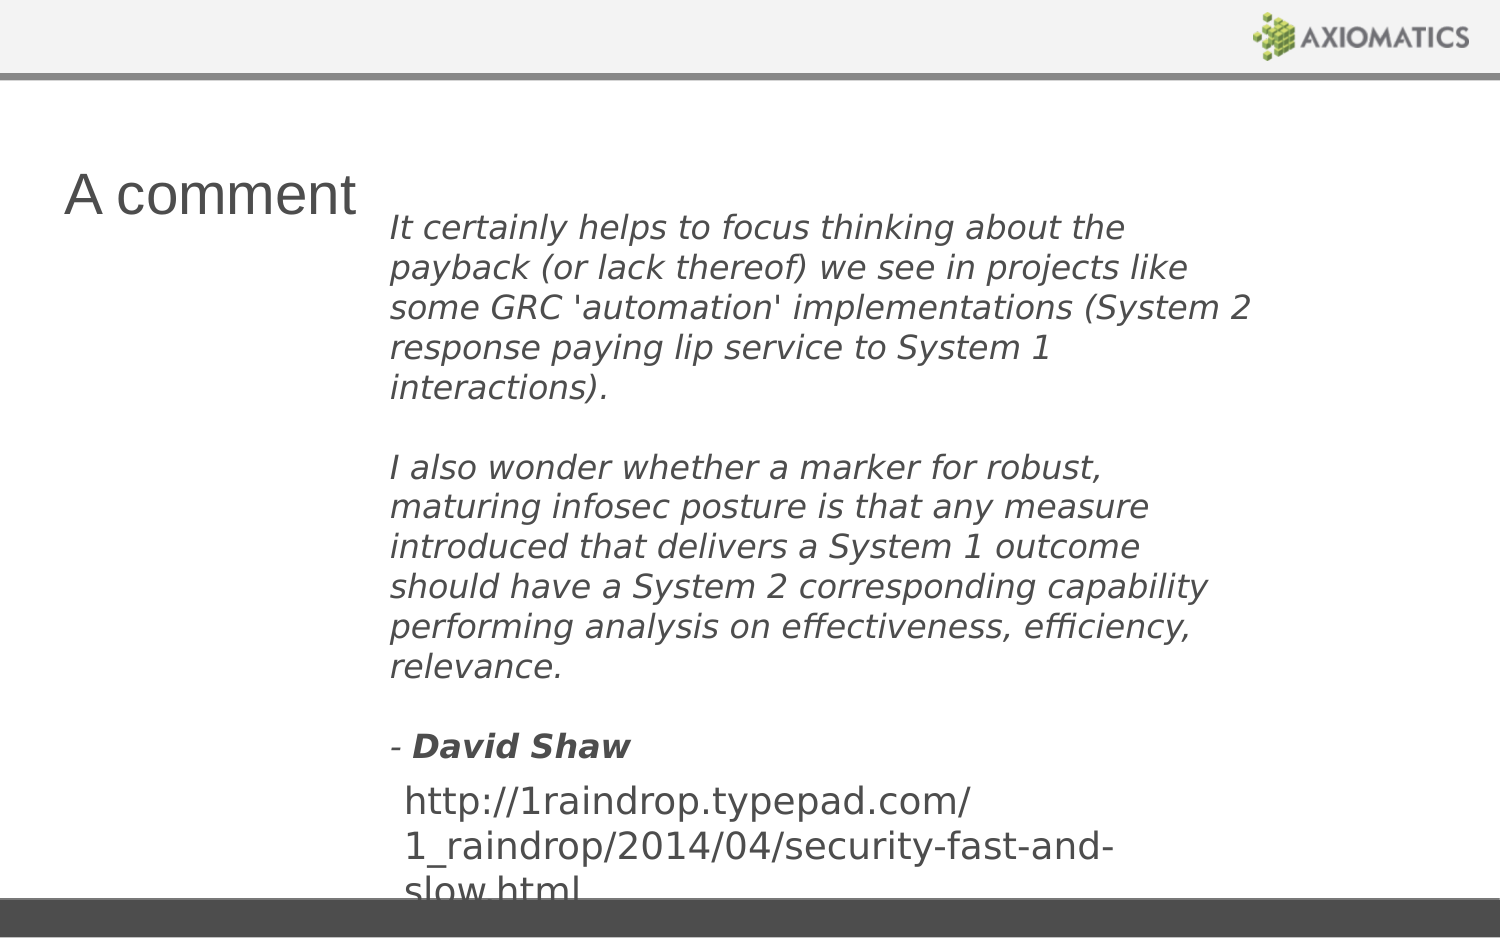

# A comment
It certainly helps to focus thinking about the payback (or lack thereof) we see in projects like some GRC 'automation' implementations (System 2 response paying lip service to System 1 interactions).

I also wonder whether a marker for robust, maturing infosec posture is that any measure introduced that delivers a System 1 outcome should have a System 2 corresponding capability performing analysis on effectiveness, efficiency, relevance.

- David Shaw
http://1raindrop.typepad.com/1_raindrop/2014/04/security-fast-and-slow.html